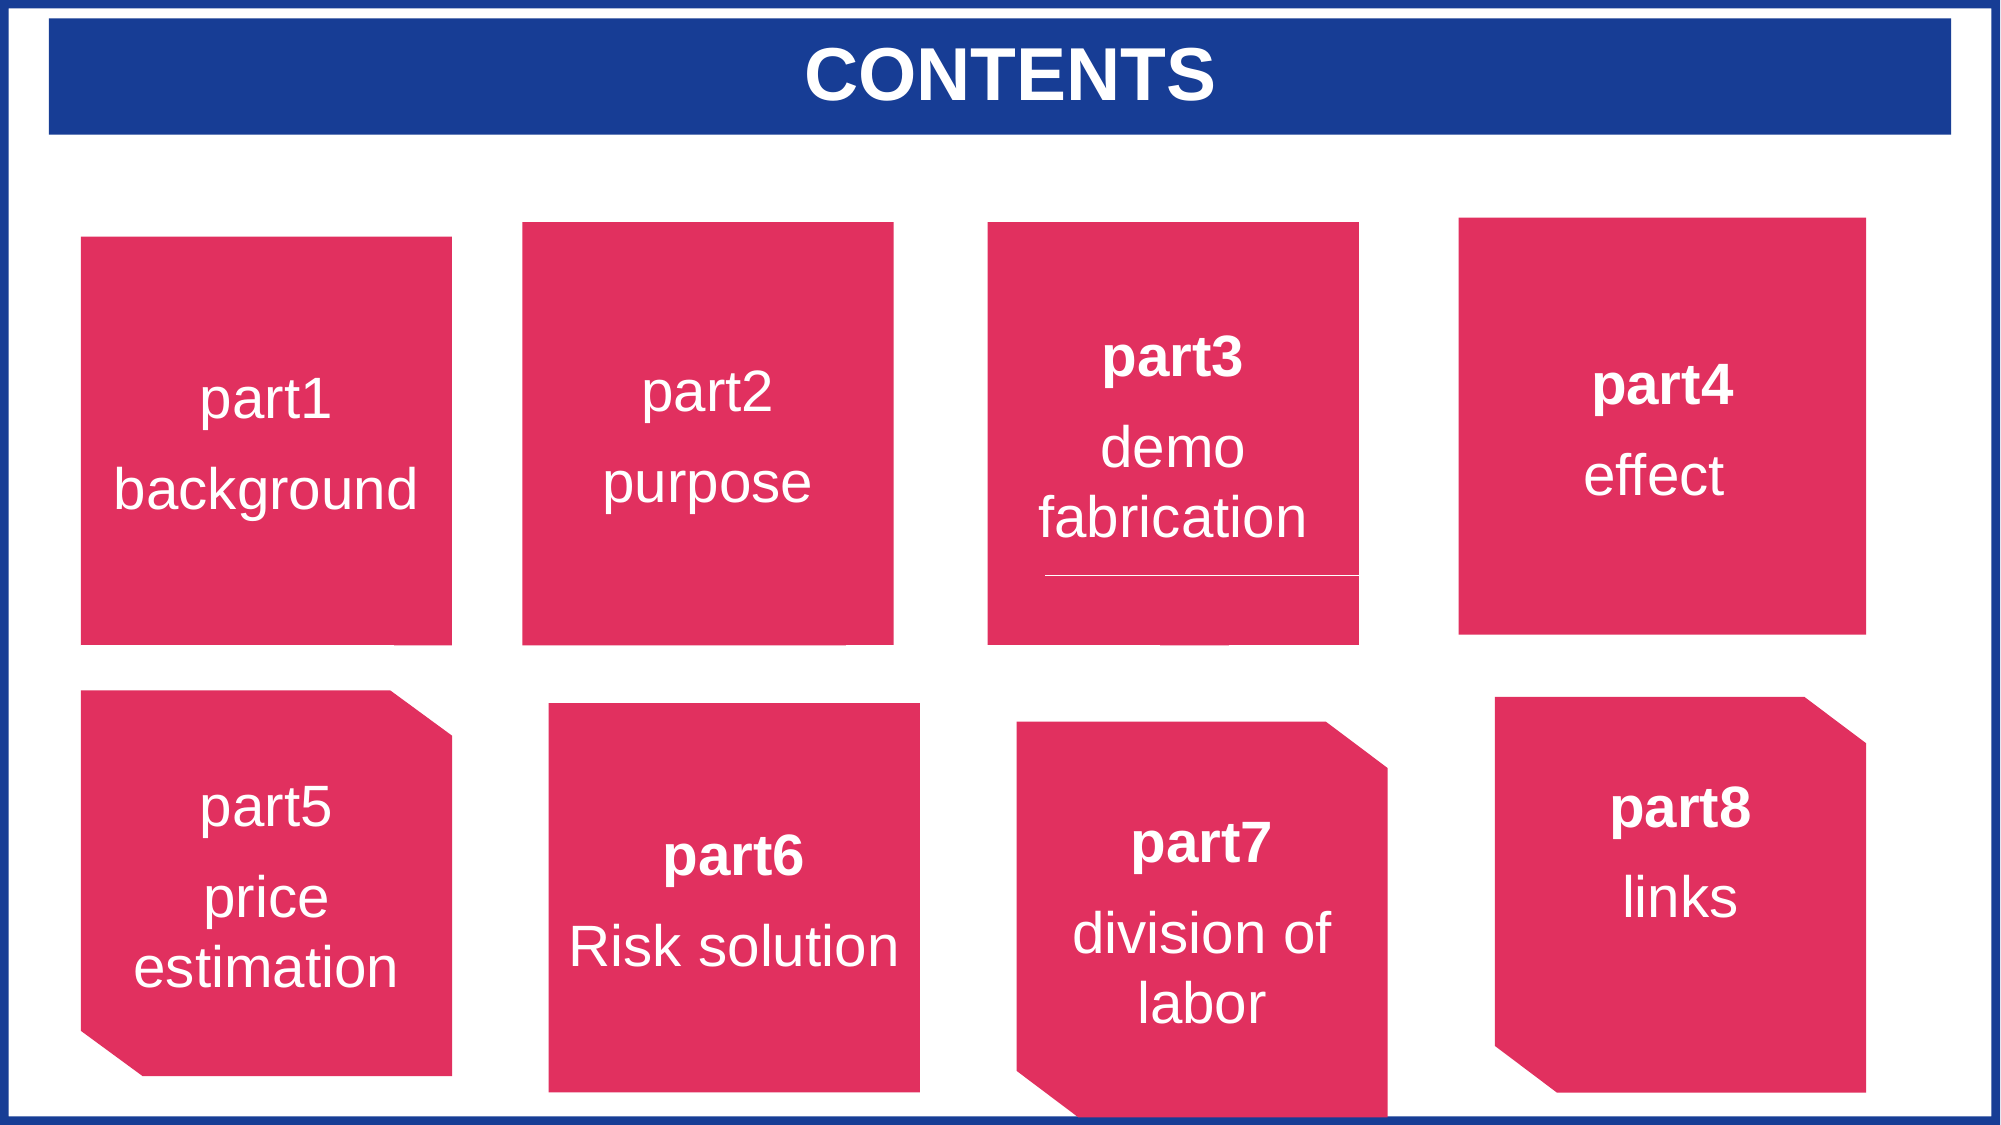

CONTENTS

part4
effect

part2
purpose

part3
demo fabrication

part1
background
part5
price estimation
part8
links

part6
Risk solution

part7
division of labor